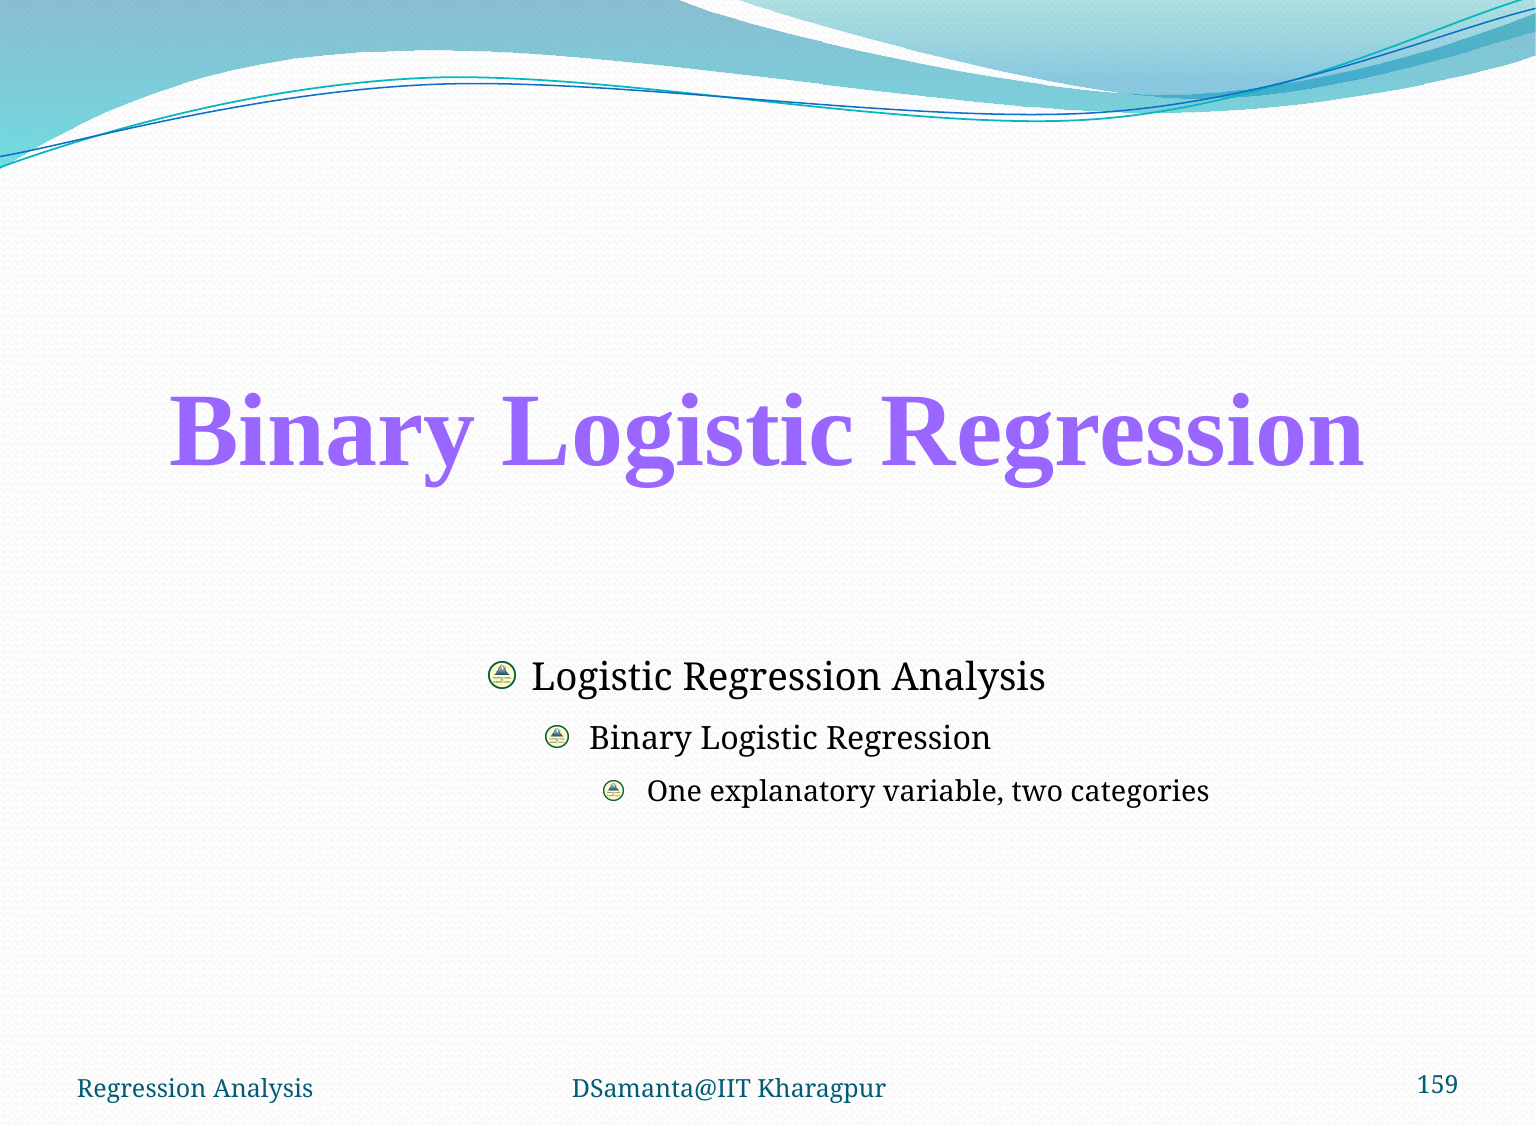

# Binary Logistic Regression
Logistic Regression Analysis
Binary Logistic Regression
One explanatory variable, two categories
Regression Analysis
DSamanta@IIT Kharagpur
159